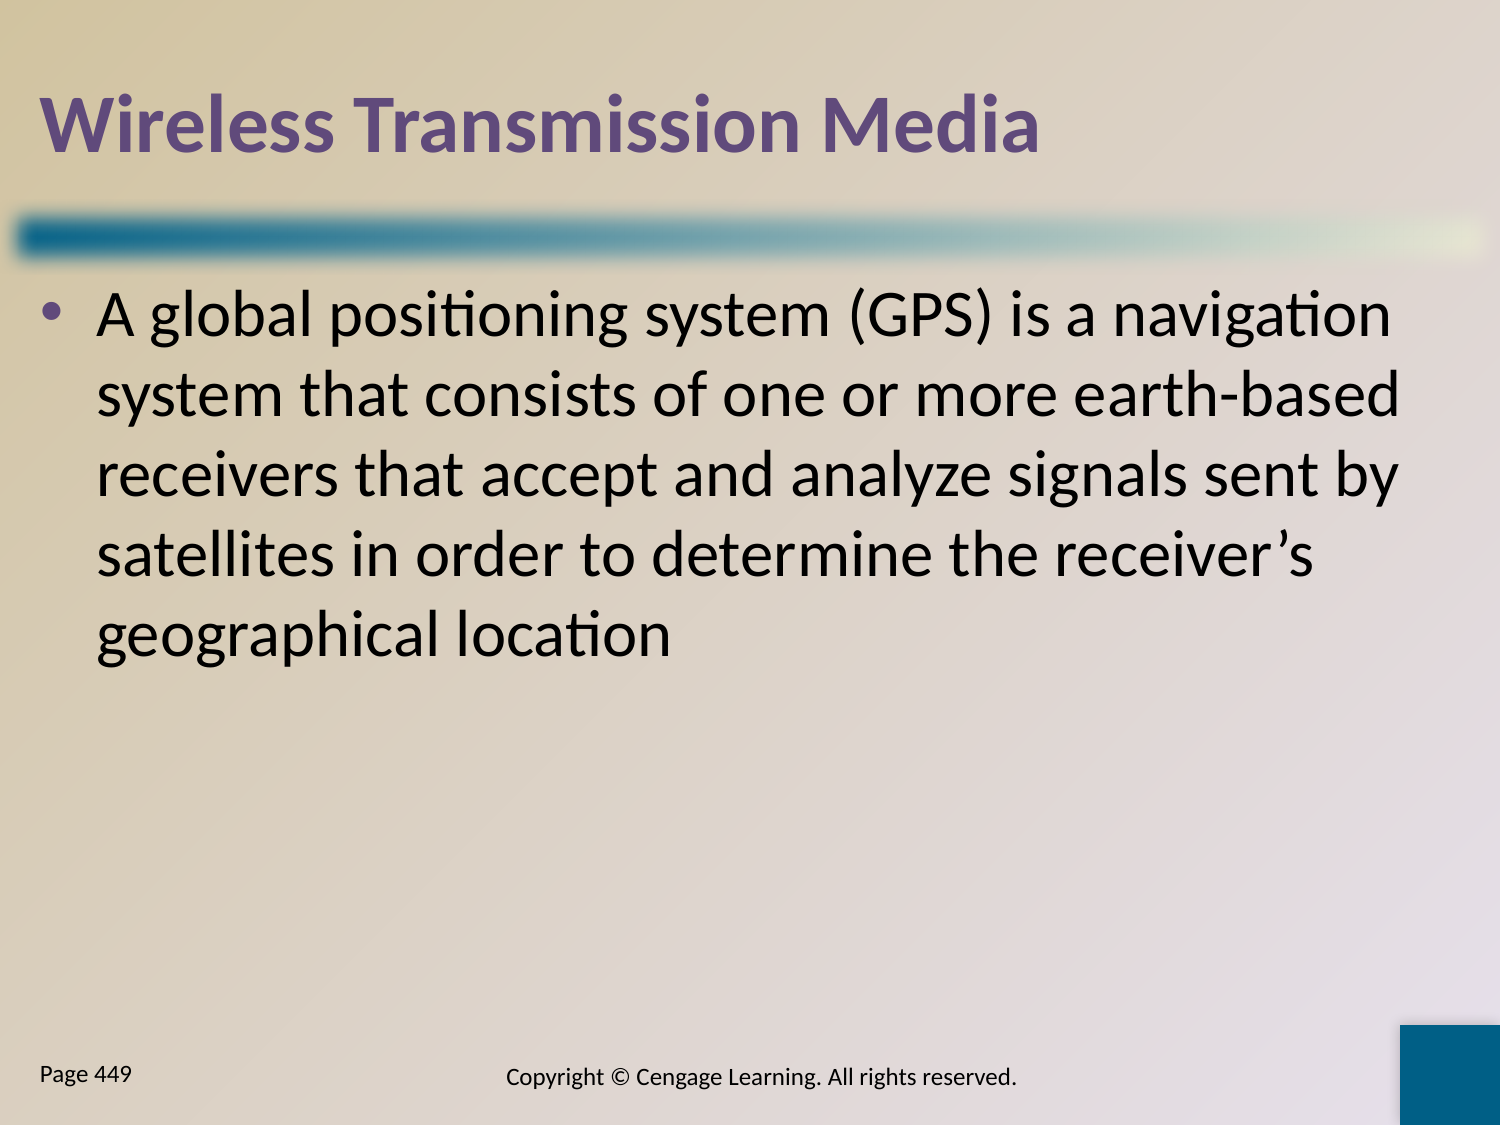

# Wireless Transmission Media
A global positioning system (GPS) is a navigation system that consists of one or more earth-based receivers that accept and analyze signals sent by satellites in order to determine the receiver’s geographical location
Copyright © Cengage Learning. All rights reserved.
Page 449